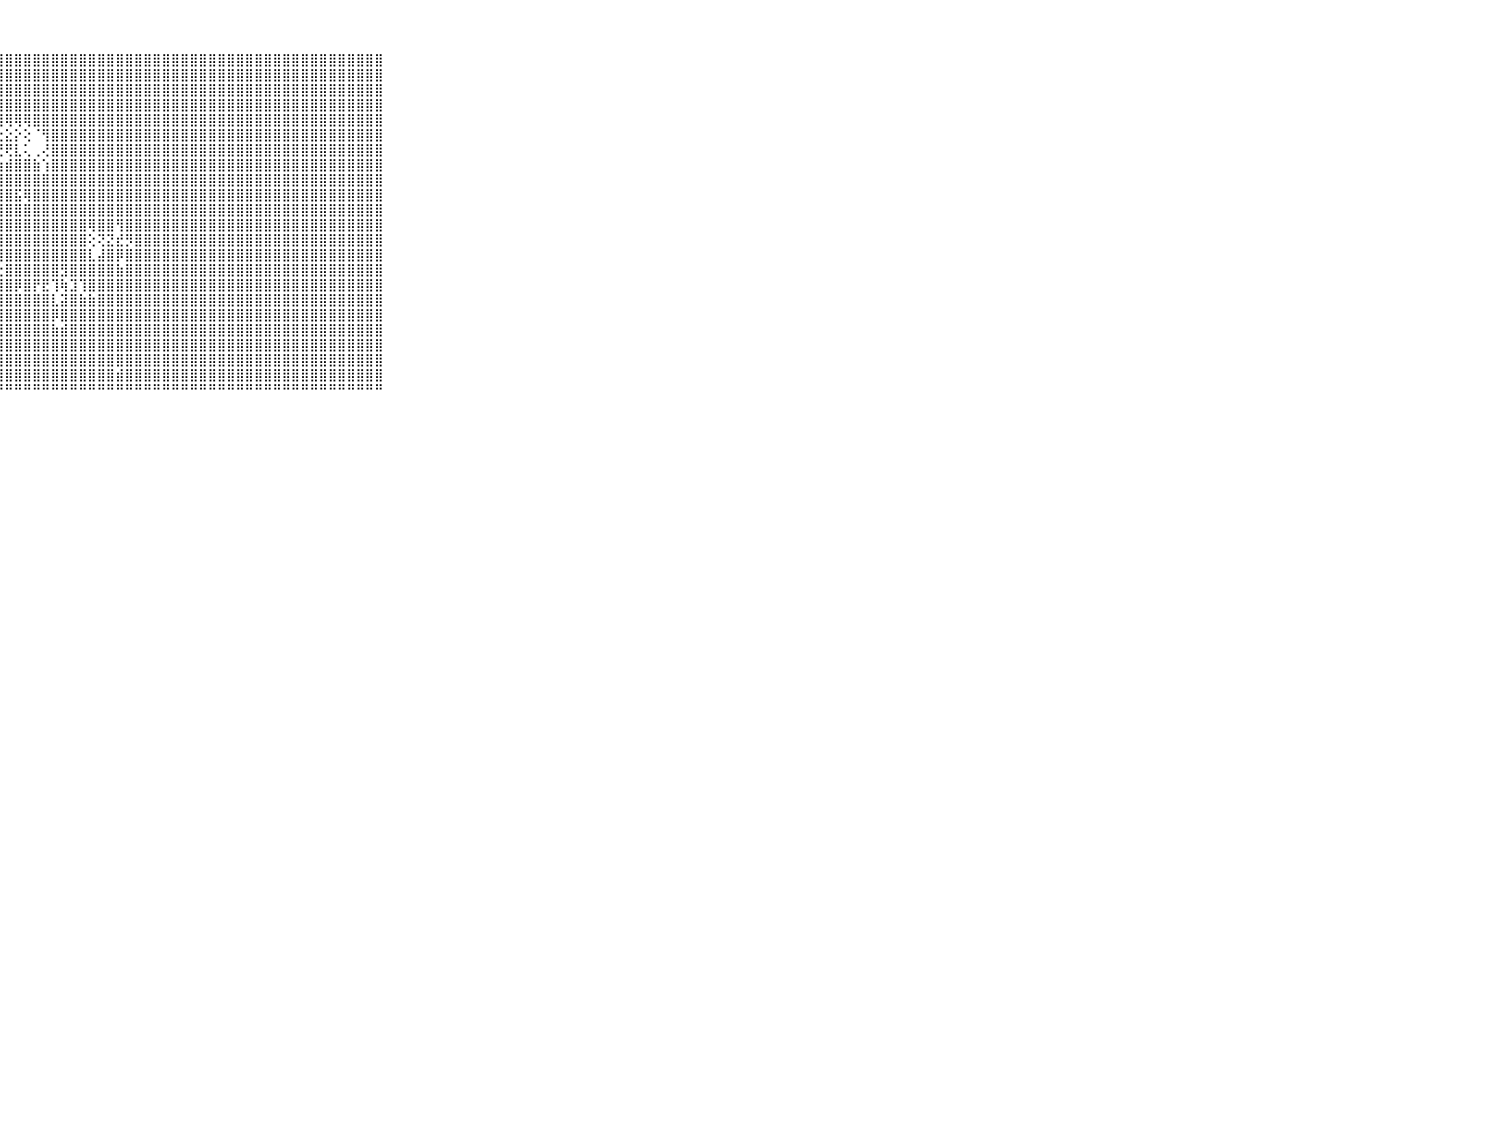

⠀⠀⠀⠀⠀⠀⠀⠀⠀⠀⠀⣿⣿⣿⣿⣿⣿⣿⣿⣿⣿⢕⢸⣿⣿⣿⣿⣿⣿⣿⣿⣿⣿⣿⣿⣿⣿⣿⣿⣿⣿⣿⣿⣿⣿⣿⣿⣿⣿⣿⣿⣿⣿⣿⣿⣿⣿⣿⣿⣿⣿⣿⣿⣿⣿⣿⣿⣿⣿⠀⠀⠀⠀⠀⠀⠀⠀⠀⠀⠀⠀
⠀⠀⠀⠀⠀⠀⠀⠀⠀⠀⠀⣿⣿⣿⣿⣿⣿⣿⣿⣿⣿⢕⢸⣿⣿⣿⣿⣿⣿⣿⣿⣿⣿⣿⣿⣿⣿⣿⣿⣿⣿⣿⣿⣿⣿⣿⣿⣿⣿⣿⣿⣿⣿⣿⣿⣿⣿⣿⣿⣿⣿⣿⣿⣿⣿⣿⣿⣿⣿⠀⠀⠀⠀⠀⠀⠀⠀⠀⠀⠀⠀
⠀⠀⠀⠀⠀⠀⠀⠀⠀⠀⠀⣿⣿⣿⣿⣿⣿⣿⣿⣿⣿⢕⢸⣿⣿⣿⣿⣿⣿⣿⣿⣿⣿⣿⣿⣿⣿⣿⣿⣿⣿⣿⣿⣿⣿⣿⣿⣿⣿⣿⣿⣿⣿⣿⣿⣿⣿⣿⣿⣿⣿⣿⣿⣿⣿⣿⣿⣿⣿⠀⠀⠀⠀⠀⠀⠀⠀⠀⠀⠀⠀
⠀⠀⠀⠀⠀⠀⠀⠀⠀⠀⠀⣿⣿⣿⣿⣿⣿⣿⣿⣿⣿⢕⢸⣿⣿⣿⣿⣿⣿⣿⣿⣿⣿⣿⣿⣿⣿⣿⣿⣿⣿⣿⣿⣿⣿⣿⣿⣿⣿⣿⣿⣿⣿⣿⣿⣿⣿⣿⣿⣿⣿⣿⣿⣿⣿⣿⣿⣿⣿⠀⠀⠀⠀⠀⠀⠀⠀⠀⠀⠀⠀
⠀⠀⠀⠀⠀⠀⠀⠀⠀⠀⠀⣿⣿⣿⣿⣿⣿⣿⣿⣿⣿⢕⢸⣿⣿⣿⣿⣿⢿⢿⢿⣿⣿⣿⣿⣿⣿⣿⣿⣿⣿⣿⣿⣿⣿⣿⣿⣿⣿⣿⣿⣿⣿⣿⣿⣿⣿⣿⣿⣿⣿⣿⣿⣿⣿⣿⣿⣿⣿⠀⠀⠀⠀⠀⠀⠀⠀⠀⠀⠀⠀
⠀⠀⠀⠀⠀⠀⠀⠀⠀⠀⠀⣿⣿⣿⣿⣿⣿⣿⣿⣿⣿⢕⢸⣿⣿⣿⡟⢕⣕⡕⢕⠈⢻⣿⣿⣿⣿⣿⣿⣿⣿⣿⣿⣿⣿⣿⣿⣿⣿⣿⣿⣿⣿⣿⣿⣿⣿⣿⣿⣿⣿⣿⣿⣿⣿⣿⣿⣿⣿⠀⠀⠀⠀⠀⠀⠀⠀⠀⠀⠀⠀
⠀⠀⠀⠀⠀⠀⠀⠀⠀⠀⠀⣿⣿⣿⣿⣿⣿⣿⣿⣿⣿⢕⢸⣿⣿⣿⣿⢟⢟⣇⢅⢀⢜⣿⣿⣿⣿⣿⣿⣿⣿⣿⣿⣿⣿⣿⣿⣿⣿⣿⣿⣿⣿⣿⣿⣿⣿⣿⣿⣿⣿⣿⣿⣿⣿⣿⣿⣿⣿⠀⠀⠀⠀⠀⠀⠀⠀⠀⠀⠀⠀
⠀⠀⠀⠀⠀⠀⠀⠀⠀⠀⠀⣿⣿⣿⣿⣿⣿⣿⣿⣿⣿⢕⢸⣿⣿⣿⣷⣳⣾⣿⣿⣷⢱⣿⣿⣿⣿⣿⣿⣿⣿⣿⣿⣿⣿⣿⣿⣿⣿⣿⣿⣿⣿⣿⣿⣿⣿⣿⣿⣿⣿⣿⣿⣿⣿⣿⣿⣿⣿⠀⠀⠀⠀⠀⠀⠀⠀⠀⠀⠀⠀
⠀⠀⠀⠀⠀⠀⠀⠀⠀⠀⠀⣿⣿⣿⣿⣿⣿⣿⣿⣿⣿⢕⢸⣿⣿⣿⣿⣿⣿⣿⣿⣿⣿⣿⣿⣿⣿⣿⣿⣿⣿⣿⣿⣿⣿⣿⣿⣿⣿⣿⣿⣿⣿⣿⣿⣿⣿⣿⣿⣿⣿⣿⣿⣿⣿⣿⣿⣿⣿⠀⠀⠀⠀⠀⠀⠀⠀⠀⠀⠀⠀
⠀⠀⠀⠀⠀⠀⠀⠀⠀⠀⠀⣿⣿⣿⣿⣿⣿⣿⣿⣿⣿⢕⢸⣿⣿⣿⣿⣿⣿⣯⢿⣿⣿⣿⣿⣿⣿⣿⣿⣿⣿⣿⣿⣿⣿⣿⣿⣿⣿⣿⣿⣿⣿⣿⣿⣿⣿⣿⣿⣿⣿⣿⣿⣿⣿⣿⣿⣿⣿⠀⠀⠀⠀⠀⠀⠀⠀⠀⠀⠀⠀
⠀⠀⠀⠀⠀⠀⠀⠀⠀⠀⠀⣿⣿⣿⣿⣿⣿⣿⣿⣿⣿⢕⢸⣿⣿⣿⣿⣿⣿⣿⣿⣿⣿⣿⣿⣿⣿⣿⣿⣿⣿⣿⣿⣿⣿⣿⣿⣿⣿⣿⣿⣿⣿⣿⣿⣿⣿⣿⣿⣿⣿⣿⣿⣿⣿⣿⣿⣿⣿⠀⠀⠀⠀⠀⠀⠀⠀⠀⠀⠀⠀
⠀⠀⠀⠀⠀⠀⠀⠀⠀⠀⠀⣿⣿⣿⣿⣿⣿⣿⣿⣿⣿⢕⢸⣿⣿⣿⣿⣿⣿⣿⣿⣿⣿⣿⣿⣿⣿⢿⣿⣿⢻⣿⣿⣿⣿⣿⣿⣿⣿⣿⣿⣿⣿⣿⣿⣿⣿⣿⣿⣿⣿⣿⣿⣿⣿⣿⣿⣿⣿⠀⠀⠀⠀⠀⠀⠀⠀⠀⠀⠀⠀
⠀⠀⠀⠀⠀⠀⠀⠀⠀⠀⠀⣿⣿⣿⣿⣿⣿⣿⣿⣿⣿⢕⢸⣿⣿⣿⡿⣿⣿⣿⣿⣿⣿⣿⣿⣿⣿⢕⢝⣝⣞⡻⣿⣿⣿⣿⣿⣿⣿⣿⣿⣿⣿⣿⣿⣿⣿⣿⣿⣿⣿⣿⣿⣿⣿⣿⣿⣿⣿⠀⠀⠀⠀⠀⠀⠀⠀⠀⠀⠀⠀
⠀⠀⠀⠀⠀⠀⠀⠀⠀⠀⠀⣿⣿⣿⣿⣿⣿⣿⣿⣿⣿⢕⢕⣿⣿⣿⡷⢹⣿⣿⣿⣿⣿⣿⣿⣿⣿⣇⣼⣿⡿⣿⣿⣿⣿⣿⣿⣿⣿⣿⣿⣿⣿⣿⣿⣿⣿⣿⣿⣿⣿⣿⣿⣿⣿⣿⣿⣿⣿⠀⠀⠀⠀⠀⠀⠀⠀⠀⠀⠀⠀
⠀⠀⠀⠀⠀⠀⠀⠀⠀⠀⠀⣿⣿⣿⣿⣿⣿⣿⣿⣿⣿⢕⢕⣿⣿⢿⣷⢕⣿⣿⣿⣿⣿⣿⣻⣿⣿⣿⣿⣿⣷⣿⣿⣿⣿⣿⣿⣿⣿⣿⣿⣿⣿⣿⣿⣿⣿⣿⣿⣿⣿⣿⣿⣿⣿⣿⣿⣿⣿⠀⠀⠀⠀⠀⠀⠀⠀⠀⠀⠀⠀
⠀⠀⠀⠀⠀⠀⠀⠀⠀⠀⠀⣿⣿⣿⣿⣿⣿⣿⣿⣿⣿⢕⢕⣿⣿⣿⣿⣾⣿⡿⣿⡟⣟⢹⢷⣹⢹⣿⣿⣿⣿⣿⣿⣿⣿⣿⣿⣿⣿⣿⣿⣿⣿⣿⣿⣿⣿⣿⣿⣿⣿⣿⣿⣿⣿⣿⣿⣿⣿⠀⠀⠀⠀⠀⠀⠀⠀⠀⠀⠀⠀
⠀⠀⠀⠀⠀⠀⠀⠀⠀⠀⠀⣿⣿⣿⣿⣿⣿⣿⣿⣿⣿⢕⢱⣿⣿⣿⣿⣿⣿⣿⣿⣿⣿⣇⣽⣿⣷⣷⣿⣿⣿⣿⣿⣿⣿⣿⣿⣿⣿⣿⣿⣿⣿⣿⣿⣿⣿⣿⣿⣿⣿⣿⣿⣿⣿⣿⣿⣿⣿⠀⠀⠀⠀⠀⠀⠀⠀⠀⠀⠀⠀
⠀⠀⠀⠀⠀⠀⠀⠀⠀⠀⠀⣿⣿⣿⣿⣿⣿⣿⣿⣿⣿⢕⢜⣿⣿⣿⣿⣿⣿⣿⣿⣿⣿⡿⣿⣿⣿⣿⣿⣿⣿⣿⣿⣿⣿⣿⣿⣿⣿⣿⣿⣿⣿⣿⣿⣿⣿⣿⣿⣿⣿⣿⣿⣿⣿⣿⣿⣿⣿⠀⠀⠀⠀⠀⠀⠀⠀⠀⠀⠀⠀
⠀⠀⠀⠀⠀⠀⠀⠀⠀⠀⠀⣽⣿⣿⣿⣿⣿⣿⣿⣿⣿⢕⢸⣿⣿⣿⣿⣿⣿⣿⣿⣿⣿⣷⣾⣿⣿⣿⣿⣿⣿⣿⣿⣿⣿⣿⣿⣿⣿⣿⣿⣿⣿⣿⣿⣿⣿⣿⣿⣿⣿⣿⣿⣿⣿⣿⣿⣿⣿⠀⠀⠀⠀⠀⠀⠀⠀⠀⠀⠀⠀
⠀⠀⠀⠀⠀⠀⠀⠀⠀⠀⠀⣿⣿⣿⢿⣿⣿⣿⣿⣿⣿⢕⢕⣿⣿⣿⣿⣿⣿⣿⣿⣿⣿⣿⣿⣿⣿⣿⣿⣿⣿⣿⣿⣿⣿⣿⣿⣿⣿⣿⣿⣿⣿⣿⣿⣿⣿⣿⣿⣿⣿⣿⣿⣿⣿⣿⣿⣿⣿⠀⠀⠀⠀⠀⠀⠀⠀⠀⠀⠀⠀
⠀⠀⠀⠀⠀⠀⠀⠀⠀⠀⠀⣿⣿⣿⣿⣿⣿⣿⣿⣿⣿⢕⢕⣿⣿⣿⣿⣿⣿⣿⣿⣿⣿⣿⣿⣿⣿⣿⣿⣿⣿⣿⣿⣿⣿⣿⣿⣿⣿⣿⣿⣿⣿⣿⣿⣿⣿⣿⣿⣿⣿⣿⣿⣿⣿⣿⣿⣿⣿⠀⠀⠀⠀⠀⠀⠀⠀⠀⠀⠀⠀
⠀⠀⠀⠀⠀⠀⠀⠀⠀⠀⠀⢝⢻⢟⢟⢿⣿⣿⣿⣿⣿⢕⢕⣿⣿⡿⣿⣿⣿⣿⣿⣿⣿⣿⣿⣿⣿⣿⣿⣿⣾⣿⣿⣿⣿⣿⣿⣿⣿⣿⣿⣿⣿⣿⣿⣿⣿⣿⣿⣿⣿⣿⣿⣿⣿⣿⣿⣿⣿⠀⠀⠀⠀⠀⠀⠀⠀⠀⠀⠀⠀
⠀⠀⠀⠀⠀⠀⠀⠀⠀⠀⠀⠑⠑⠑⠑⠑⠑⠘⠙⠋⠑⠑⠑⠛⠛⠛⠚⠛⠛⠛⠛⠛⠛⠛⠛⠛⠛⠛⠛⠛⠛⠛⠛⠛⠛⠛⠛⠛⠛⠛⠛⠛⠛⠛⠛⠛⠛⠛⠛⠛⠛⠛⠛⠛⠛⠛⠛⠛⠛⠀⠀⠀⠀⠀⠀⠀⠀⠀⠀⠀⠀